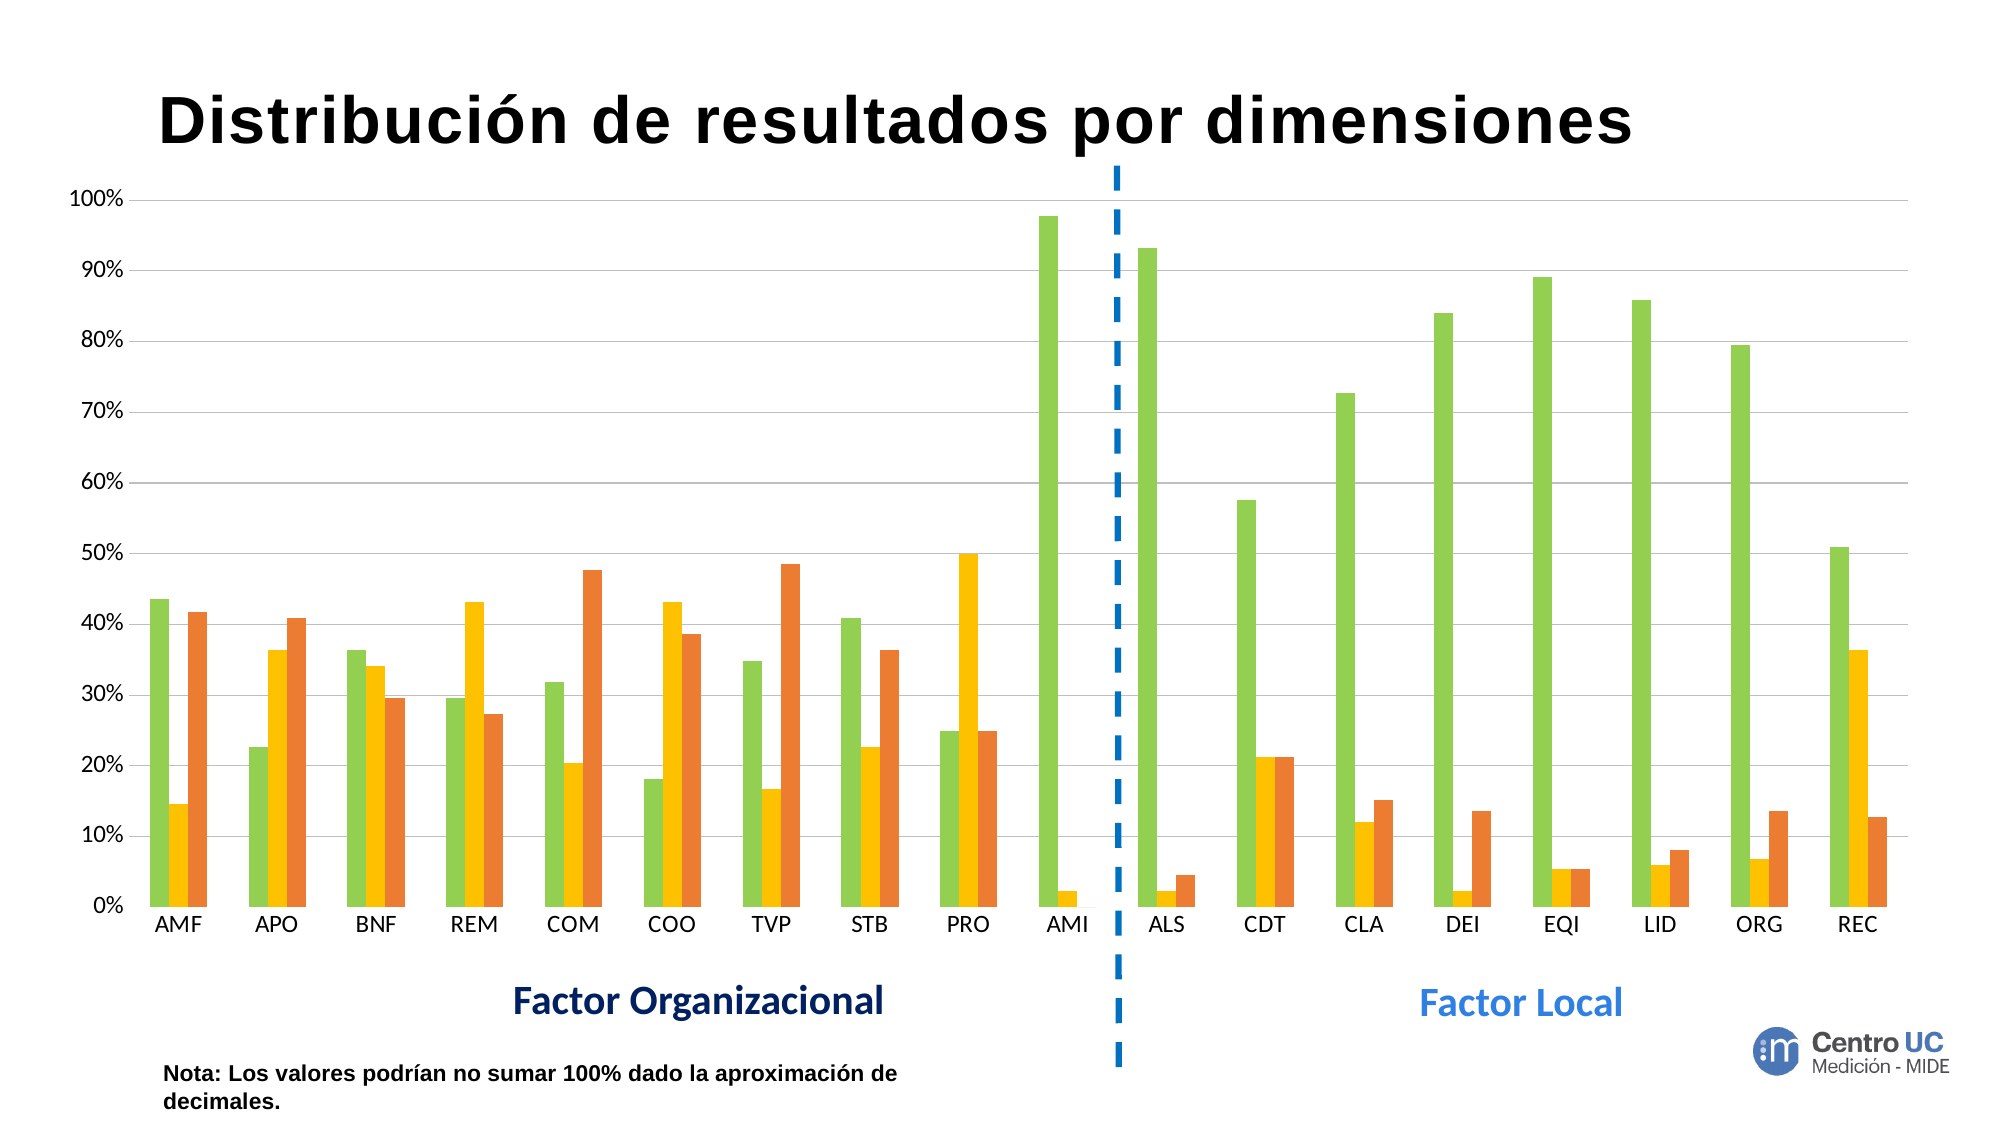

# Distribución de resultados por dimensiones

### Chart

| Category | Apreciación Positiva | Apreciación Neutra | Apreciación Negativa |
|---|---|---|---|
| AMF | 0.43636363636363634 | 0.14545454545454545 | 0.41818181818181815 |
| APO | 0.22727272727272727 | 0.36363636363636365 | 0.4090909090909091 |
| BNF | 0.36363636363636365 | 0.3409090909090909 | 0.29545454545454547 |
| REM | 0.29545454545454547 | 0.4318181818181818 | 0.2727272727272727 |
| COM | 0.3181818181818182 | 0.20454545454545456 | 0.4772727272727273 |
| COO | 0.18181818181818182 | 0.4318181818181818 | 0.38636363636363635 |
| TVP | 0.3484848484848485 | 0.16666666666666666 | 0.48484848484848486 |
| STB | 0.4090909090909091 | 0.22727272727272727 | 0.36363636363636365 |
| PRO | 0.25 | 0.5 | 0.25 |
| AMI | 0.9772727272727273 | 0.022727272727272728 | 0.0 |
| ALS | 0.9318181818181818 | 0.022727272727272728 | 0.045454545454545456 |
| CDT | 0.5757575757575758 | 0.21212121212121213 | 0.21212121212121213 |
| CLA | 0.7272727272727273 | 0.12121212121212122 | 0.15151515151515152 |
| DEI | 0.8409090909090909 | 0.022727272727272728 | 0.13636363636363635 |
| EQI | 0.8909090909090909 | 0.05454545454545454 | 0.05454545454545454 |
| LID | 0.8585858585858586 | 0.06060606060606061 | 0.08080808080808081 |
| ORG | 0.7954545454545454 | 0.06818181818181818 | 0.13636363636363635 |
| REC | 0.509090909090909 | 0.36363636363636365 | 0.12727272727272726 |
Factor Organizacional
Factor Local
Nota: Los valores podrían no sumar 100% dado la aproximación de decimales.